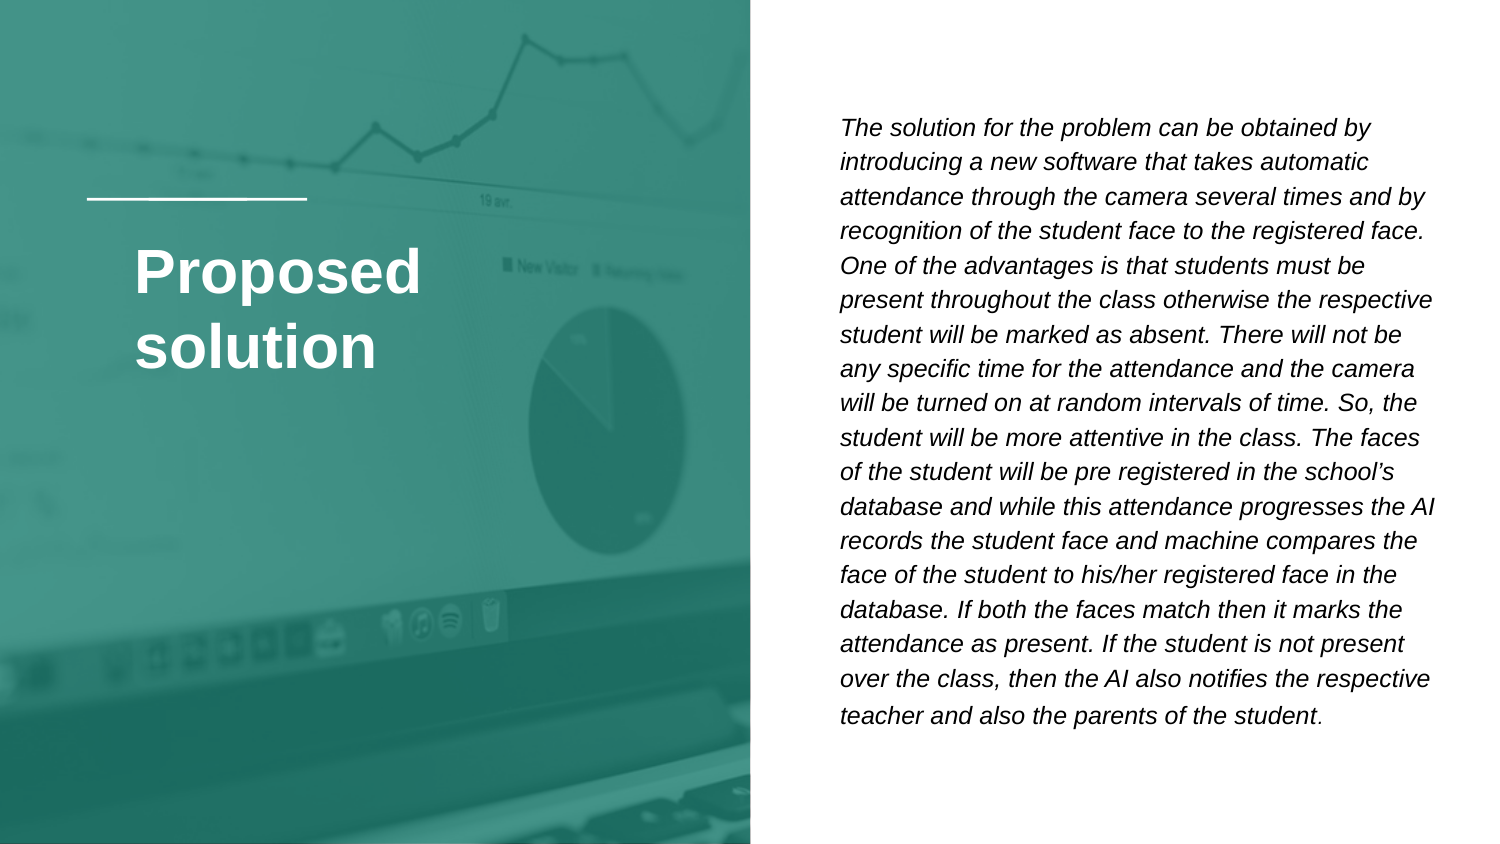

The solution for the problem can be obtained by introducing a new software that takes automatic attendance through the camera several times and by recognition of the student face to the registered face. One of the advantages is that students must be present throughout the class otherwise the respective student will be marked as absent. There will not be any specific time for the attendance and the camera will be turned on at random intervals of time. So, the student will be more attentive in the class. The faces of the student will be pre registered in the school’s database and while this attendance progresses the AI records the student face and machine compares the face of the student to his/her registered face in the database. If both the faces match then it marks the attendance as present. If the student is not present over the class, then the AI also notifies the respective teacher and also the parents of the student.

# Proposed solution